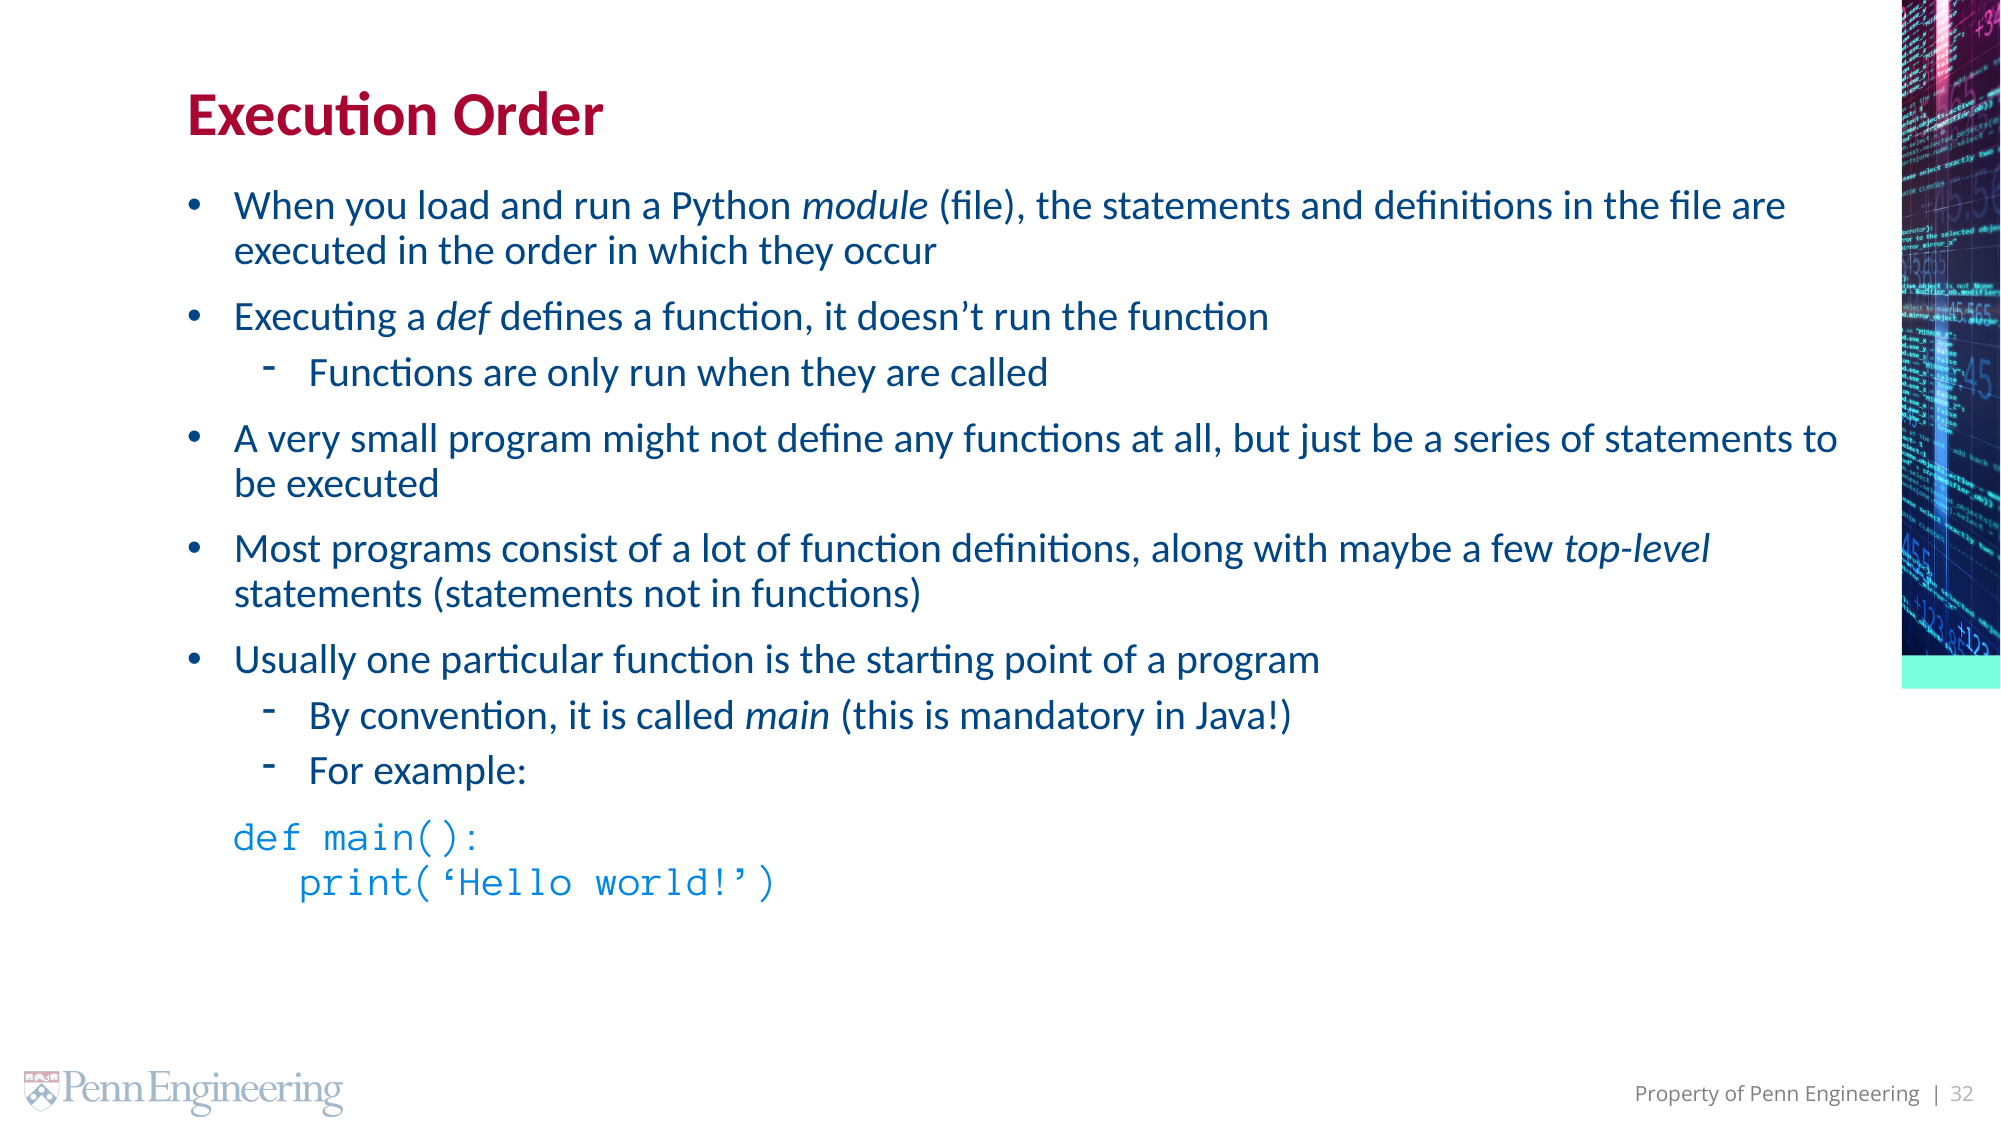

# Execution Order
When you load and run a Python module (file), the statements and definitions in the file are executed in the order in which they occur
Executing a def defines a function, it doesn’t run the function
Functions are only run when they are called
A very small program might not define any functions at all, but just be a series of statements to be executed
Most programs consist of a lot of function definitions, along with maybe a few top-level statements (statements not in functions)
Usually one particular function is the starting point of a program
By convention, it is called main (this is mandatory in Java!)
For example:
     def main():
     print(‘Hello world!’)

32